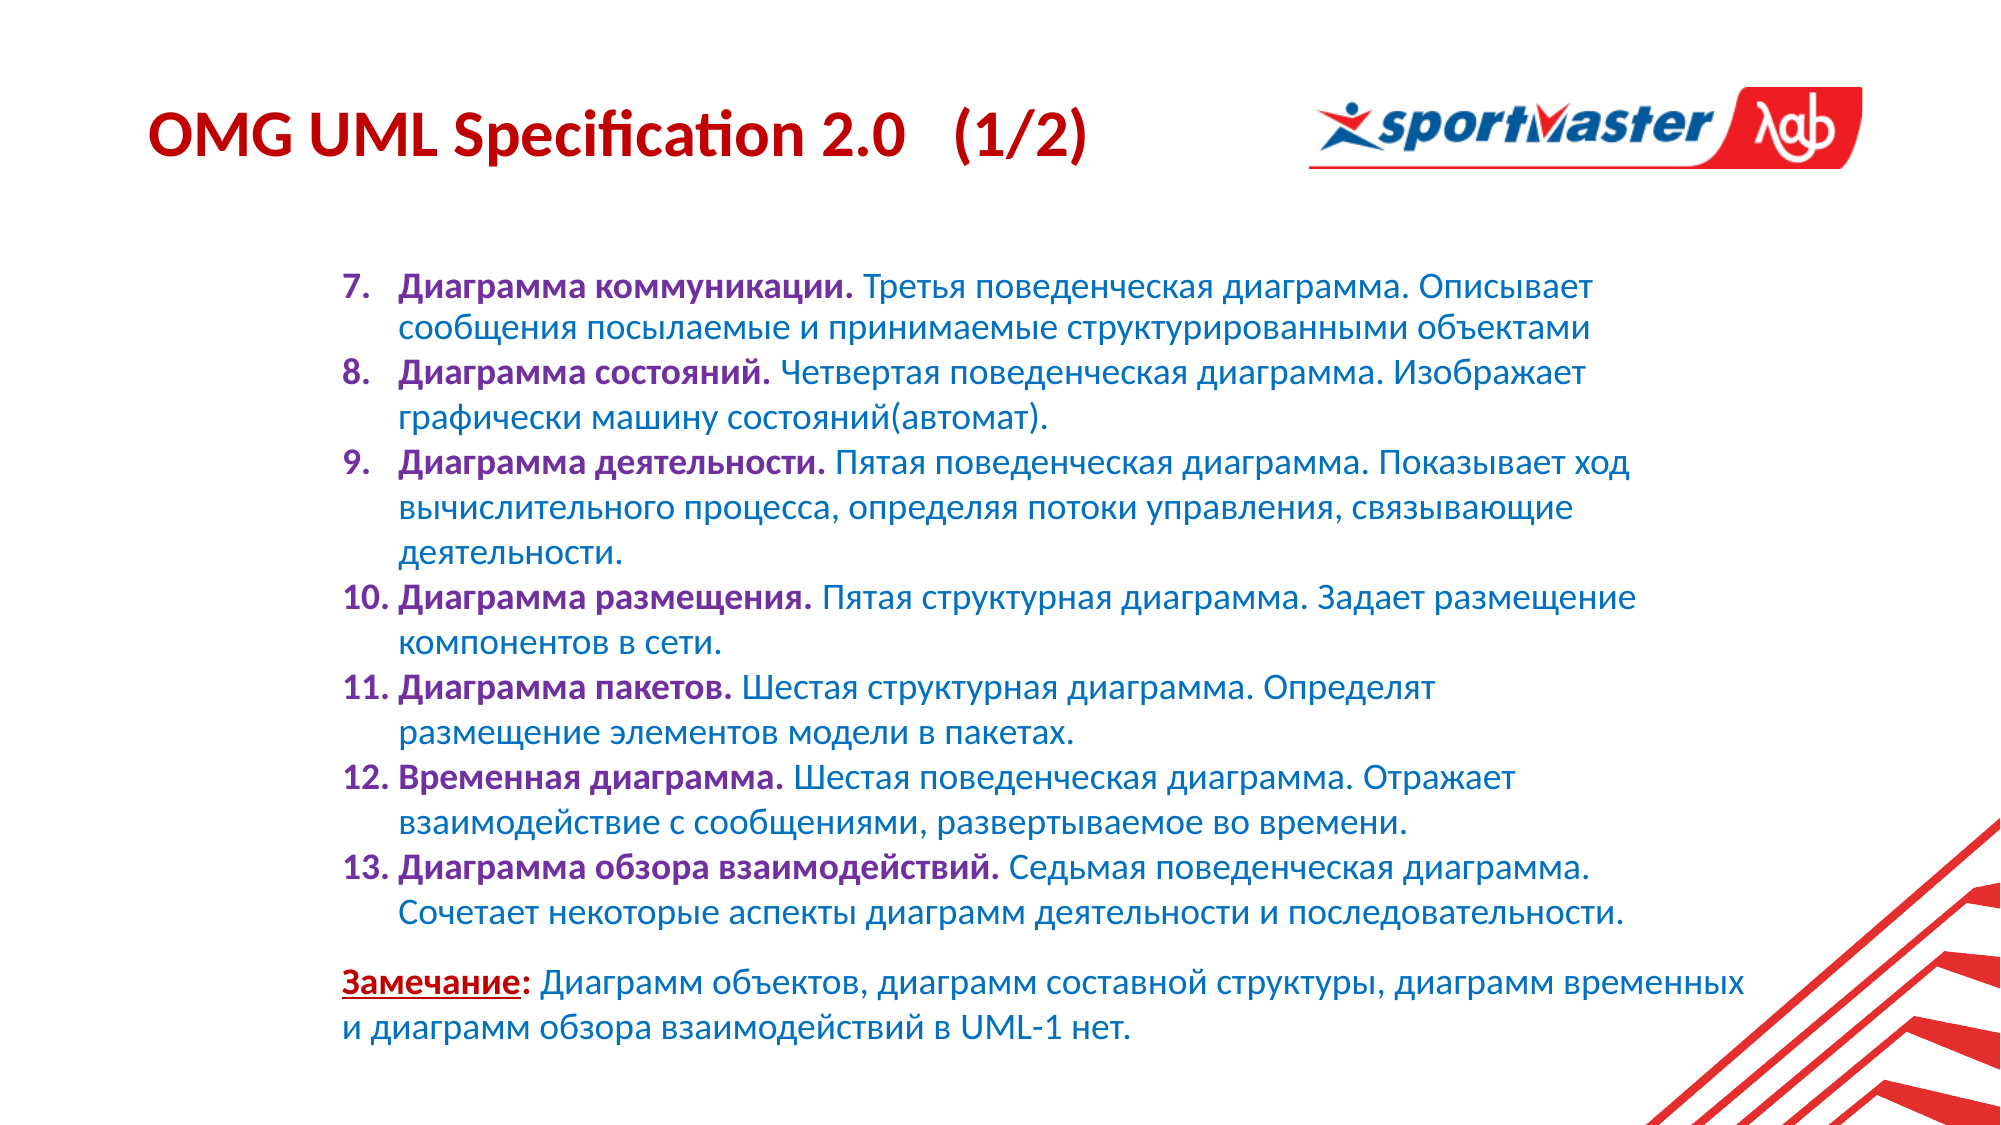

OMG UML Specification 2.0   (1/2)
Диаграмма коммуникации. Третья поведенческая диаграмма. Описывает сообщения посылаемые и принимаемые структурированными объектами
Диаграмма состояний. Четвертая поведенческая диаграмма. Изображает графически машину состояний(автомат).
Диаграмма деятельности. Пятая поведенческая диаграмма. Показывает ход вычислительного процесса, определяя потоки управления, связывающие деятельности.
Диаграмма размещения. Пятая структурная диаграмма. Задает размещение компонентов в сети.
Диаграмма пакетов. Шестая структурная диаграмма. Определят размещение элементов модели в пакетах.
Временная диаграмма. Шестая поведенческая диаграмма. Отражает взаимодействие с сообщениями, развертываемое во времени.
Диаграмма обзора взаимодействий. Седьмая поведенческая диаграмма. Сочетает некоторые аспекты диаграмм деятельности и последовательности.

Замечание: Диаграмм объектов, диаграмм составной структуры, диаграмм временных и диаграмм обзора взаимодействий в UML-1 нет.